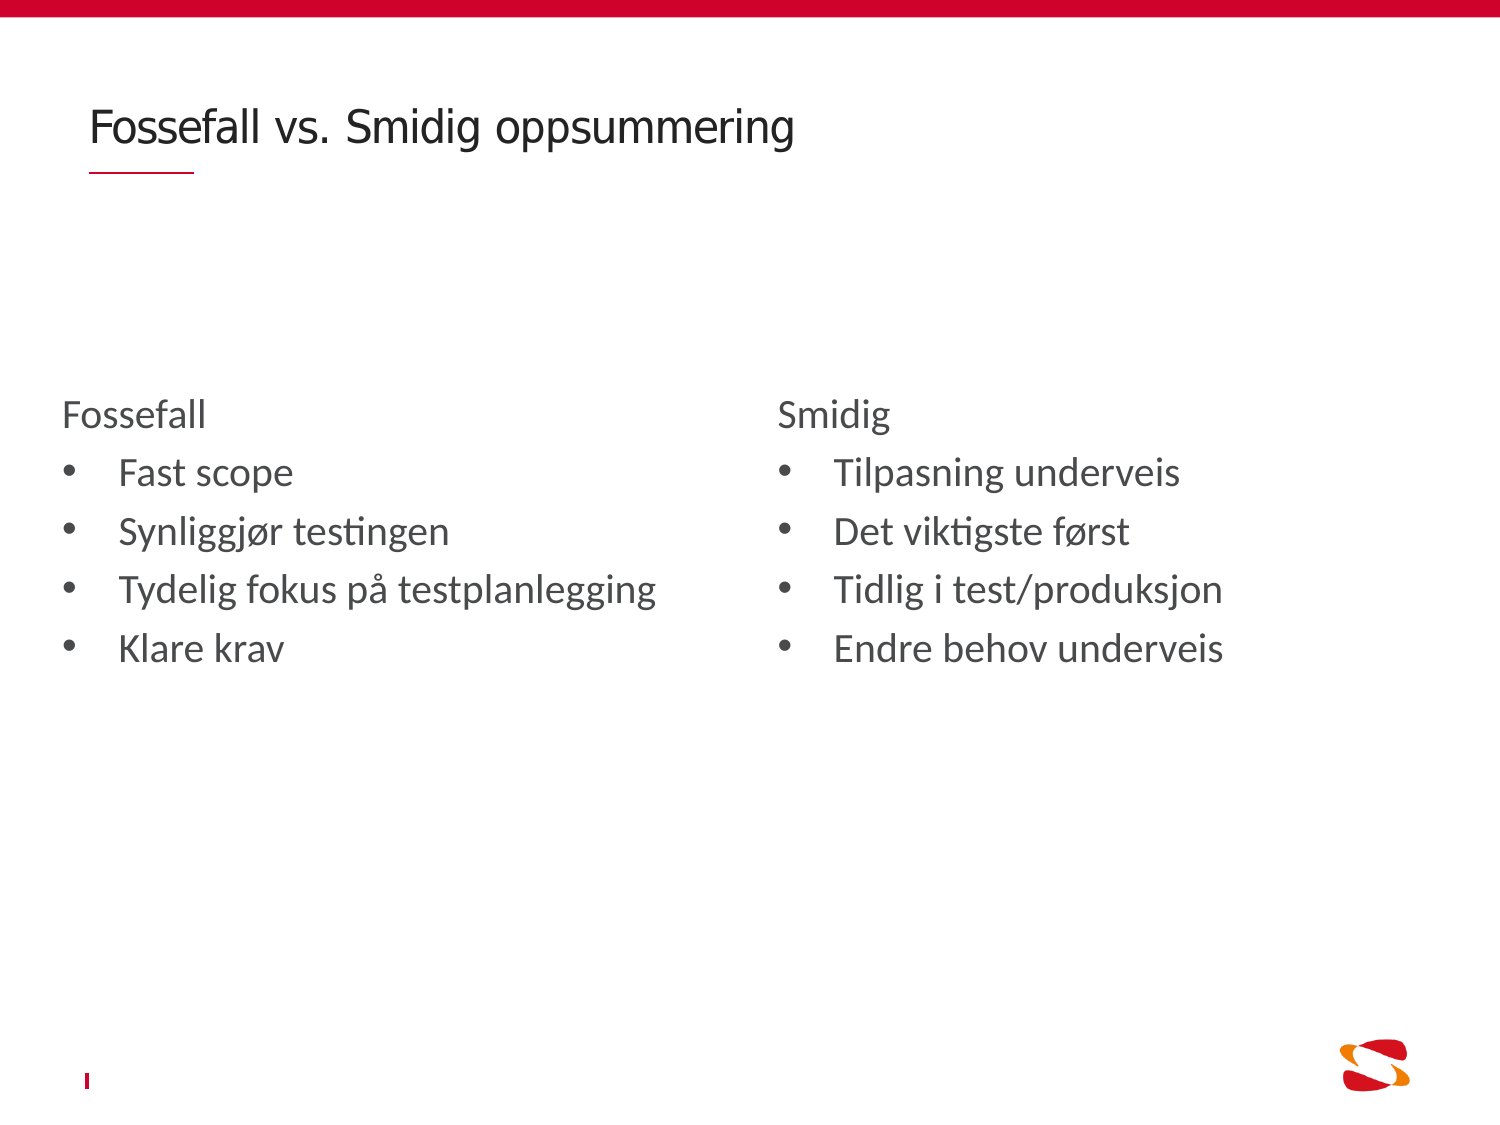

# Fossefall vs. Smidig oppsummering
V-modell vs. Smidig

Fossefall
Fast scope
Synliggjør testingen
Tydelig fokus på testplanlegging
Klare krav

Smidig
Tilpasning underveis
Det viktigste først
Tidlig i test/produksjon
Endre behov underveis